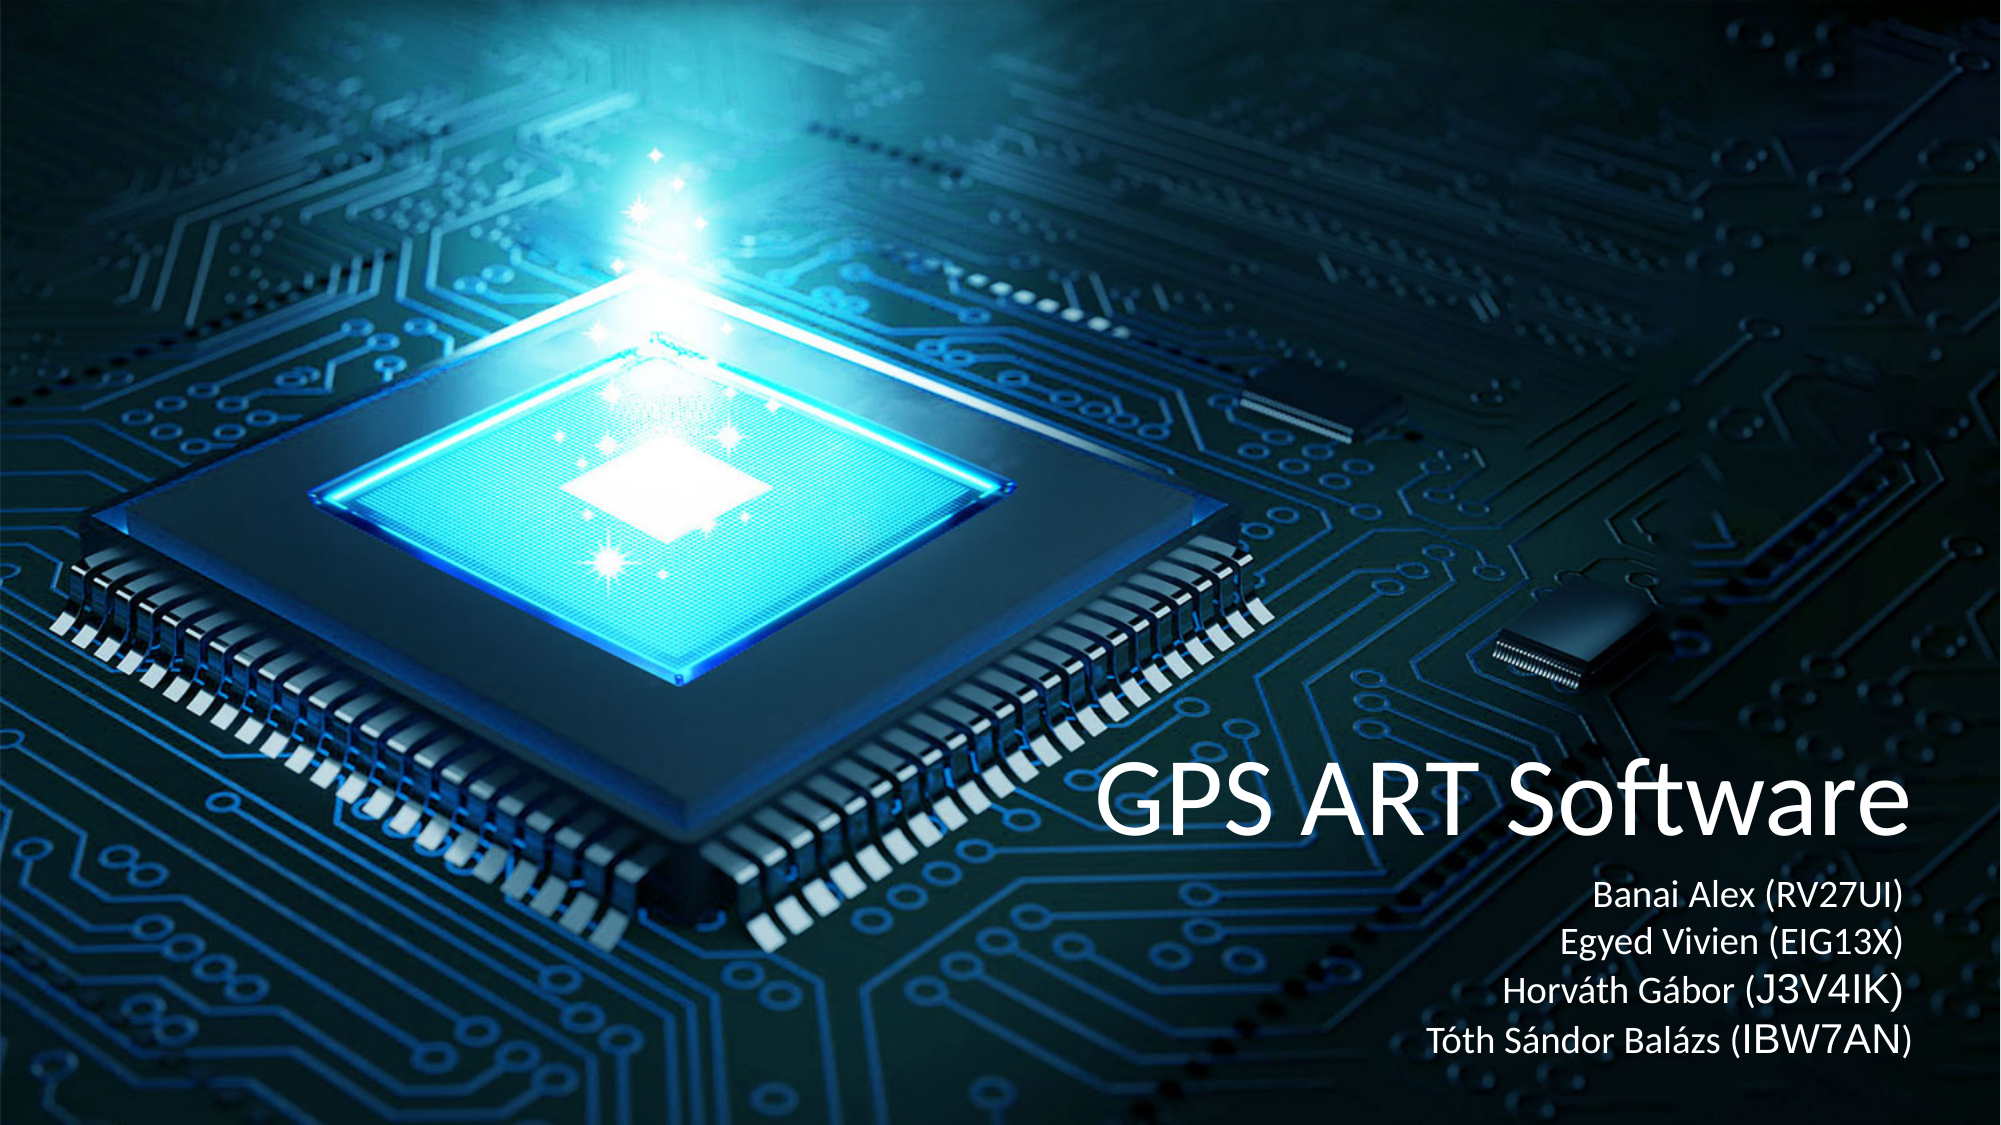

GPS ART Software
Banai Alex (RV27UI)
Egyed Vivien (EIG13X)
Horváth Gábor (J3V4IK)
Tóth Sándor Balázs (IBW7AN)